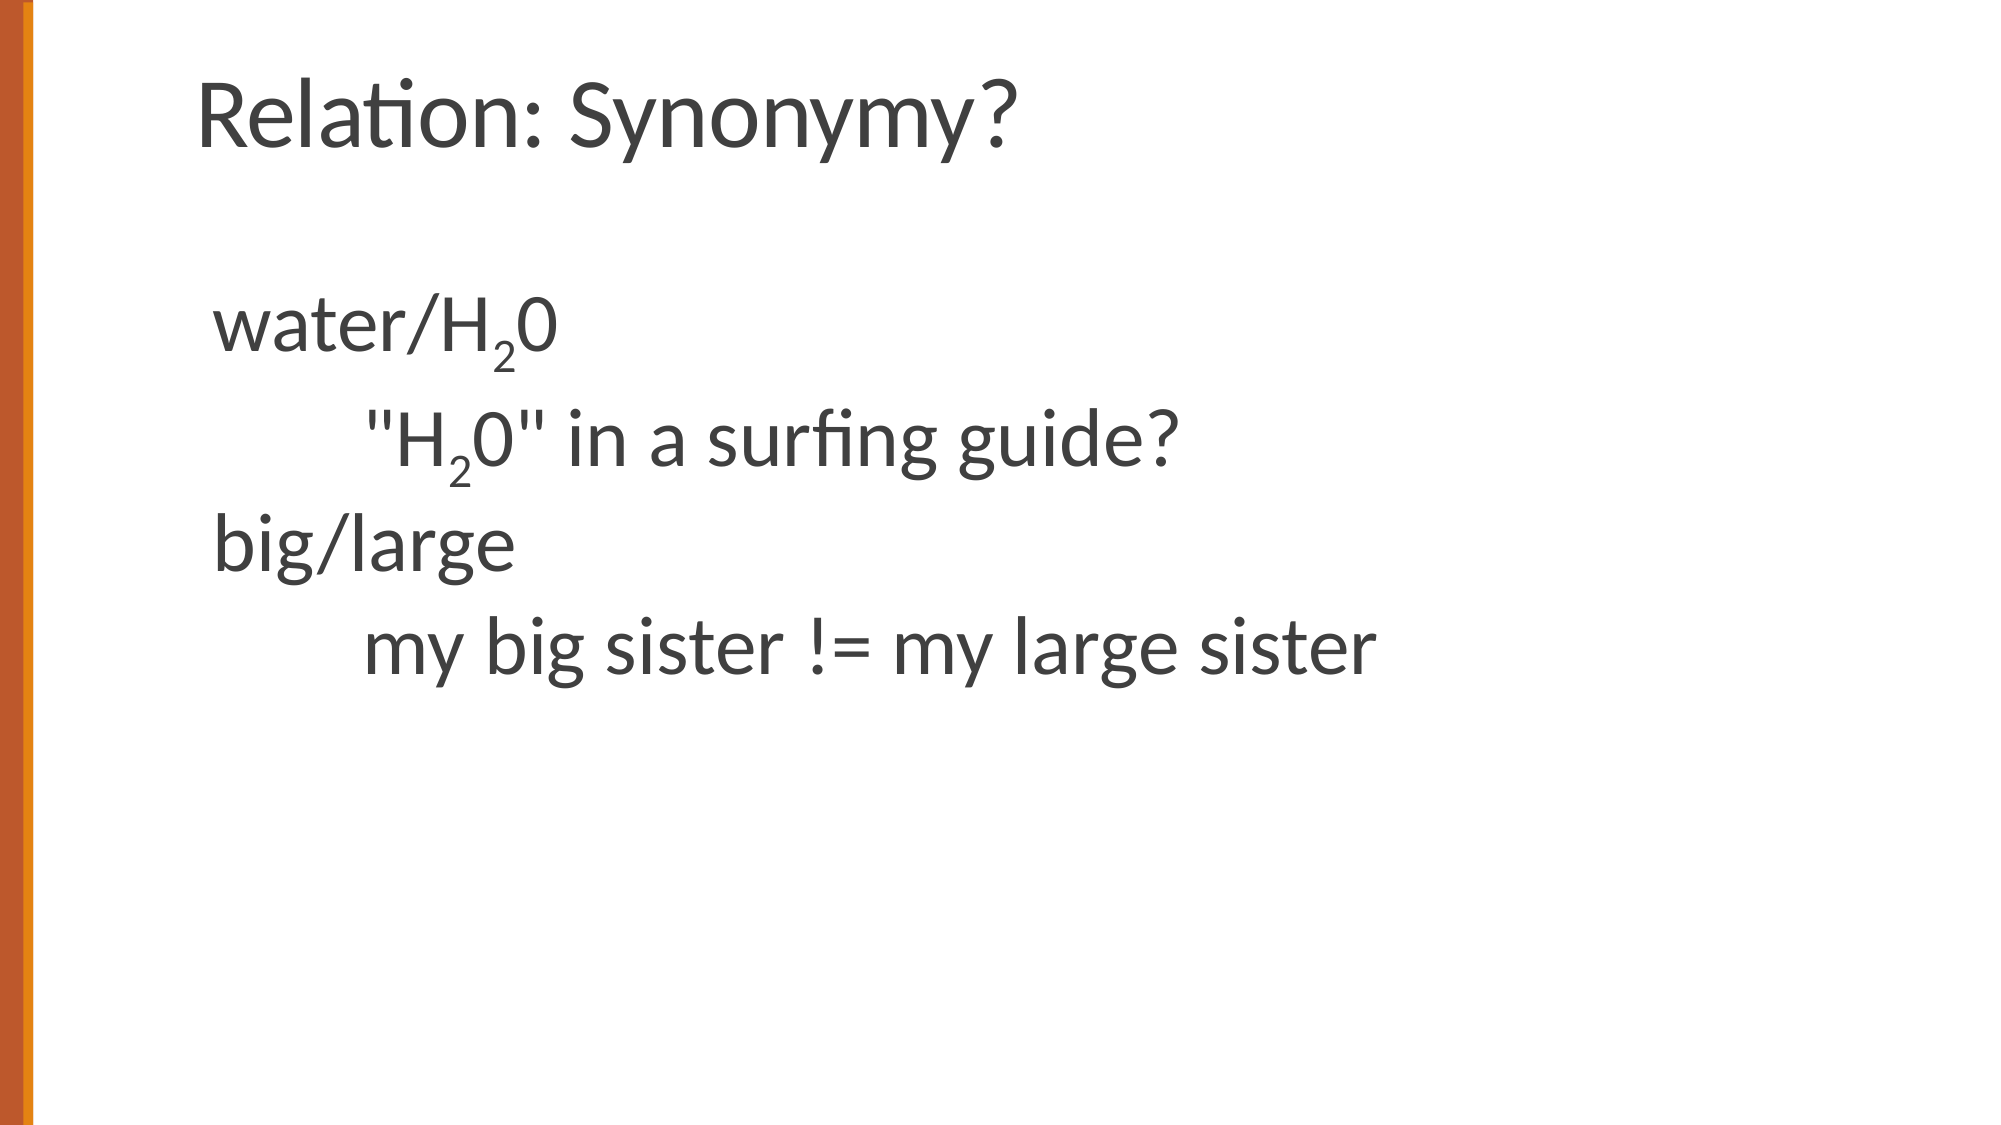

# Relation: Synonymy?
water/H20
	"H20" in a surfing guide?
big/large
	my big sister != my large sister